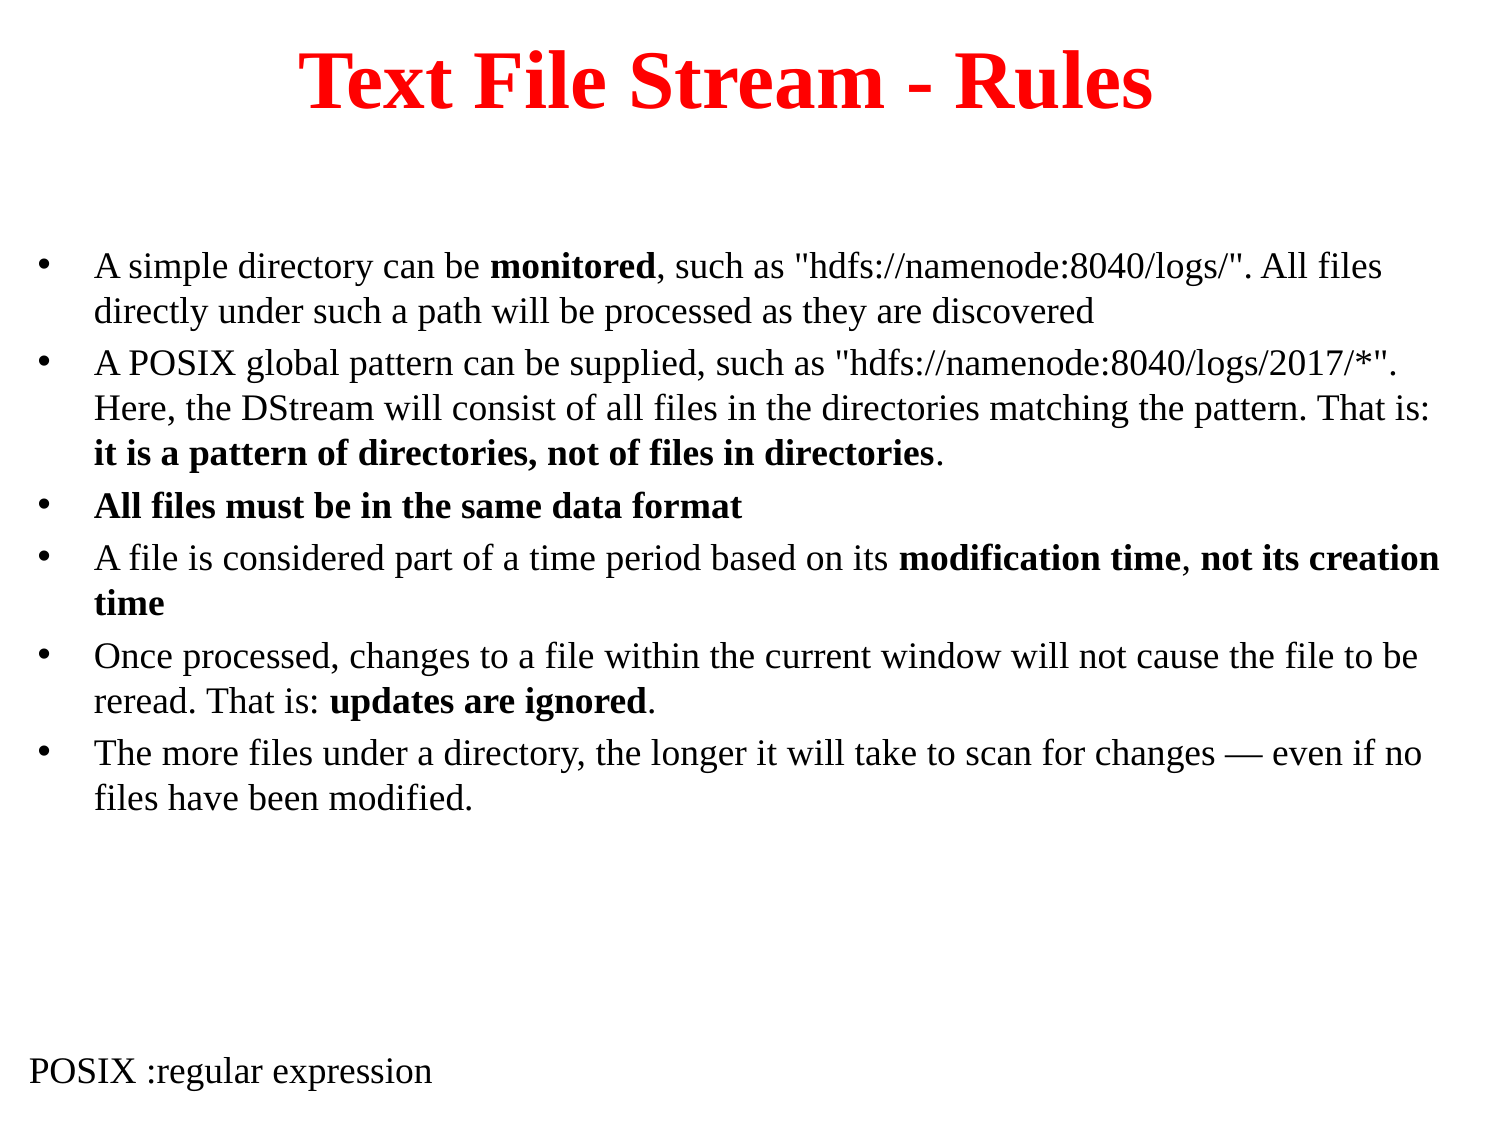

# Text File Stream - Rules
A simple directory can be monitored, such as "hdfs://namenode:8040/logs/". All files directly under such a path will be processed as they are discovered
A POSIX global pattern can be supplied, such as "hdfs://namenode:8040/logs/2017/*". Here, the DStream will consist of all files in the directories matching the pattern. That is: it is a pattern of directories, not of files in directories.
All files must be in the same data format
A file is considered part of a time period based on its modification time, not its creation time
Once processed, changes to a file within the current window will not cause the file to be reread. That is: updates are ignored.
The more files under a directory, the longer it will take to scan for changes — even if no files have been modified.

POSIX :regular expression